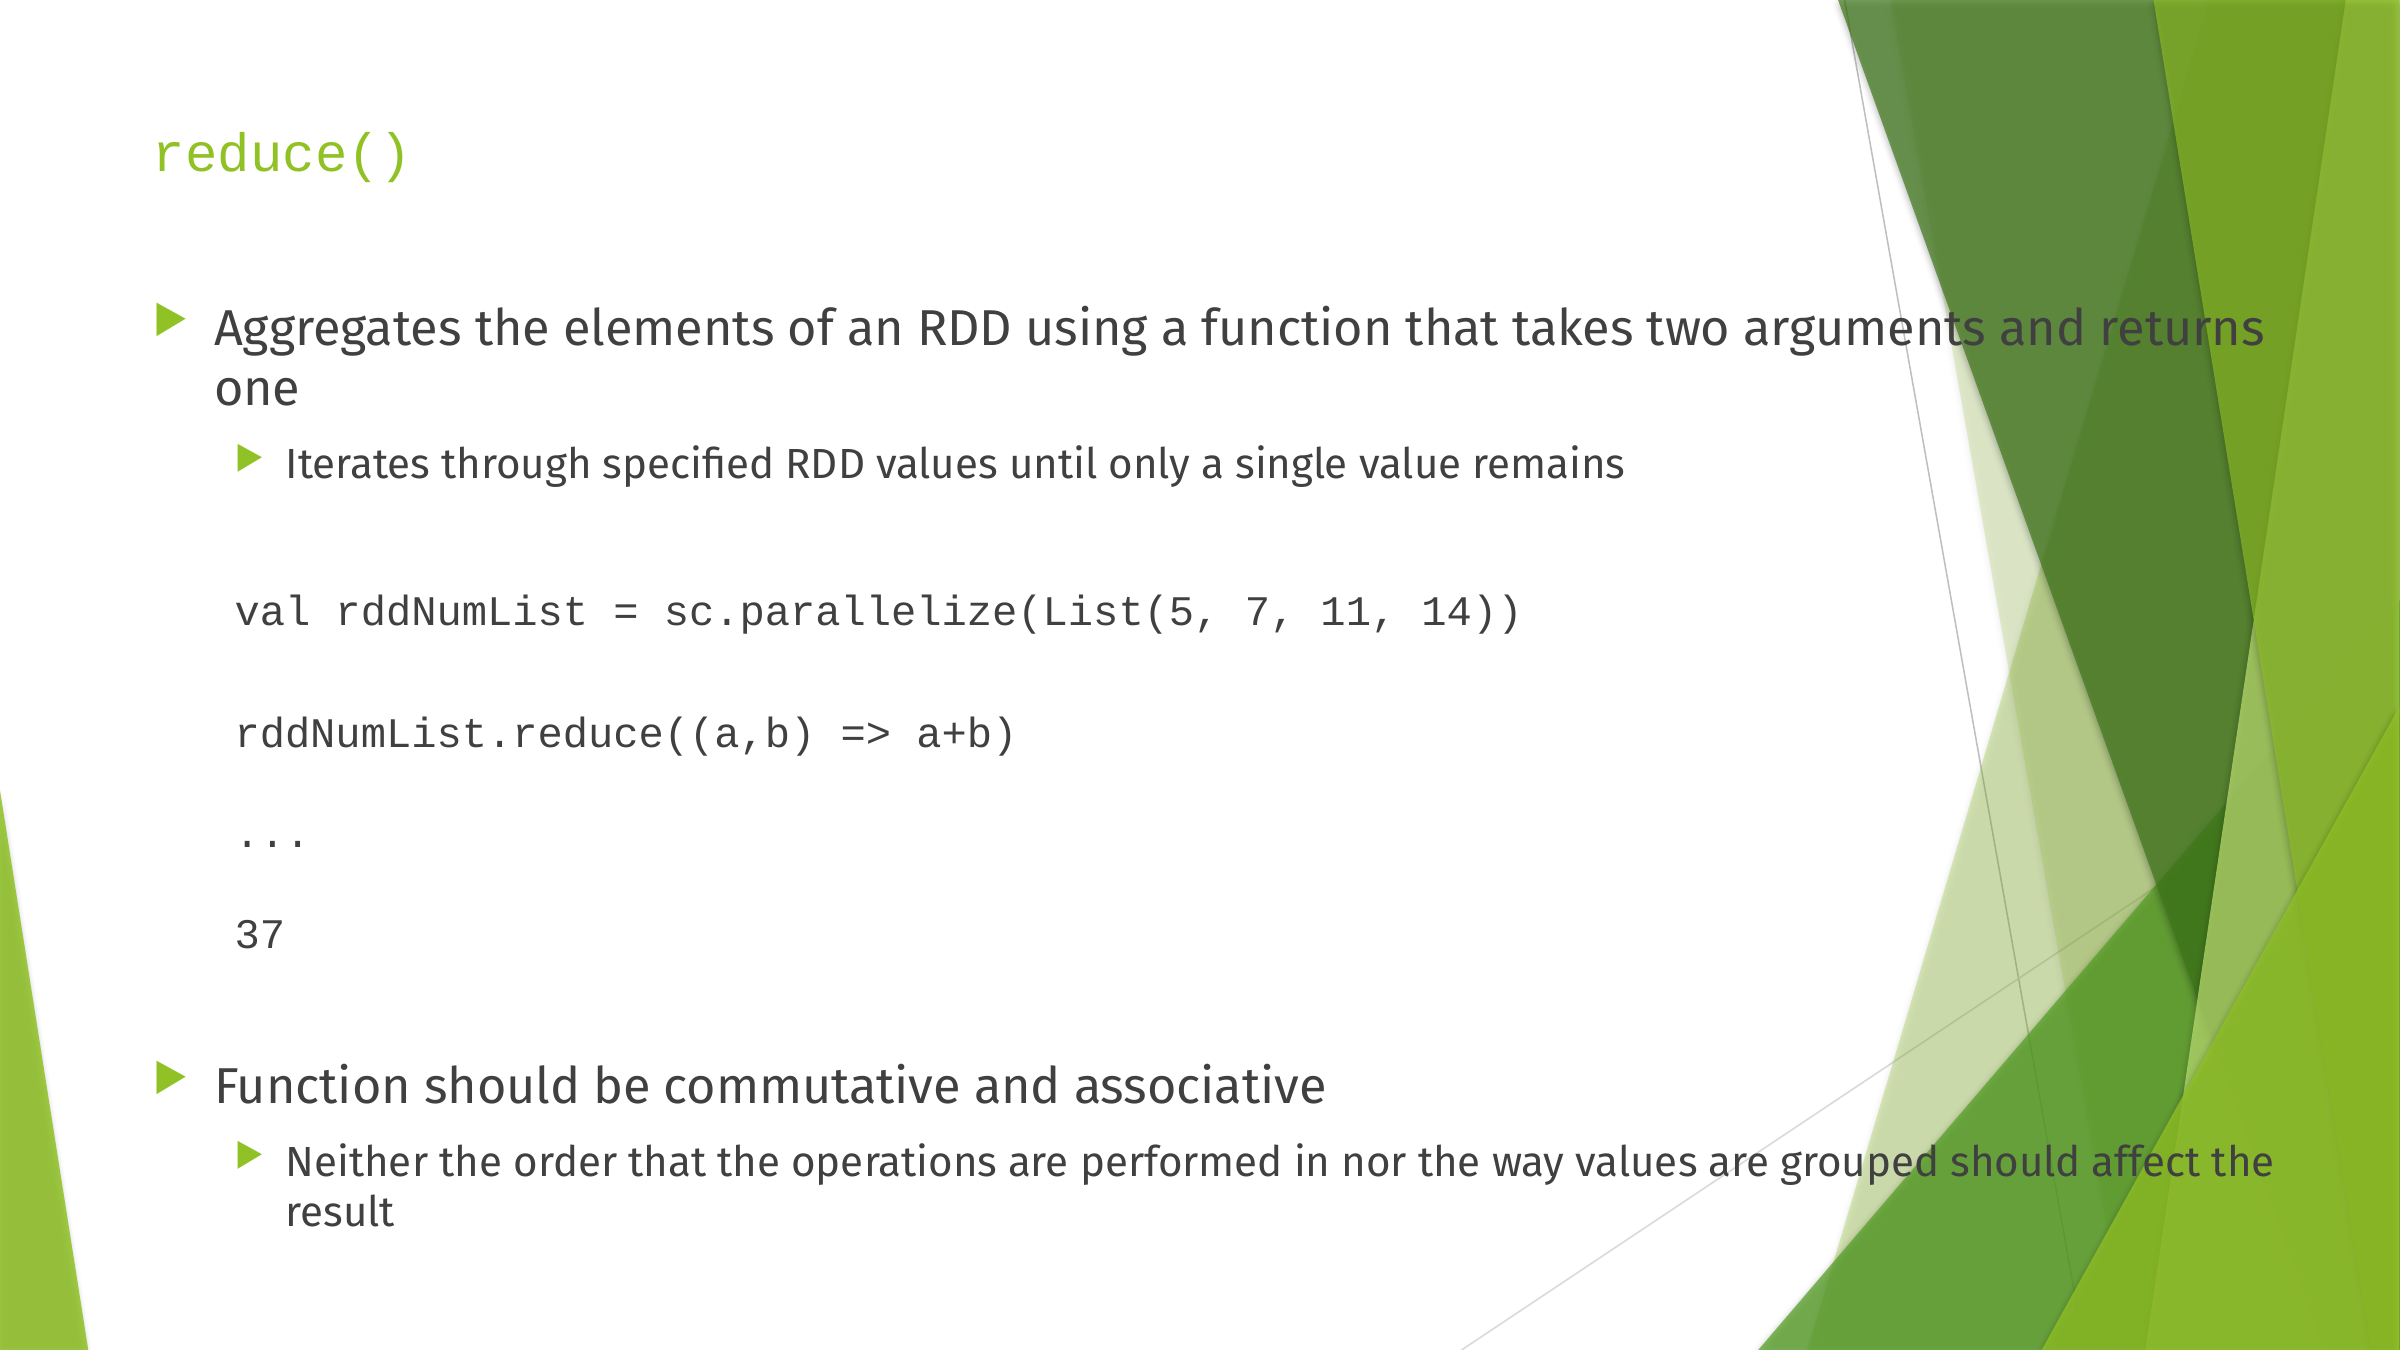

# reduce()
Aggregates the elements of an RDD using a function that takes two arguments and returns one
Iterates through specified RDD values until only a single value remains

val rddNumList = sc.parallelize(List(5, 7, 11, 14))
rddNumList.reduce((a,b) => a+b)
...
37

Function should be commutative and associative
Neither the order that the operations are performed in nor the way values are grouped should affect the result